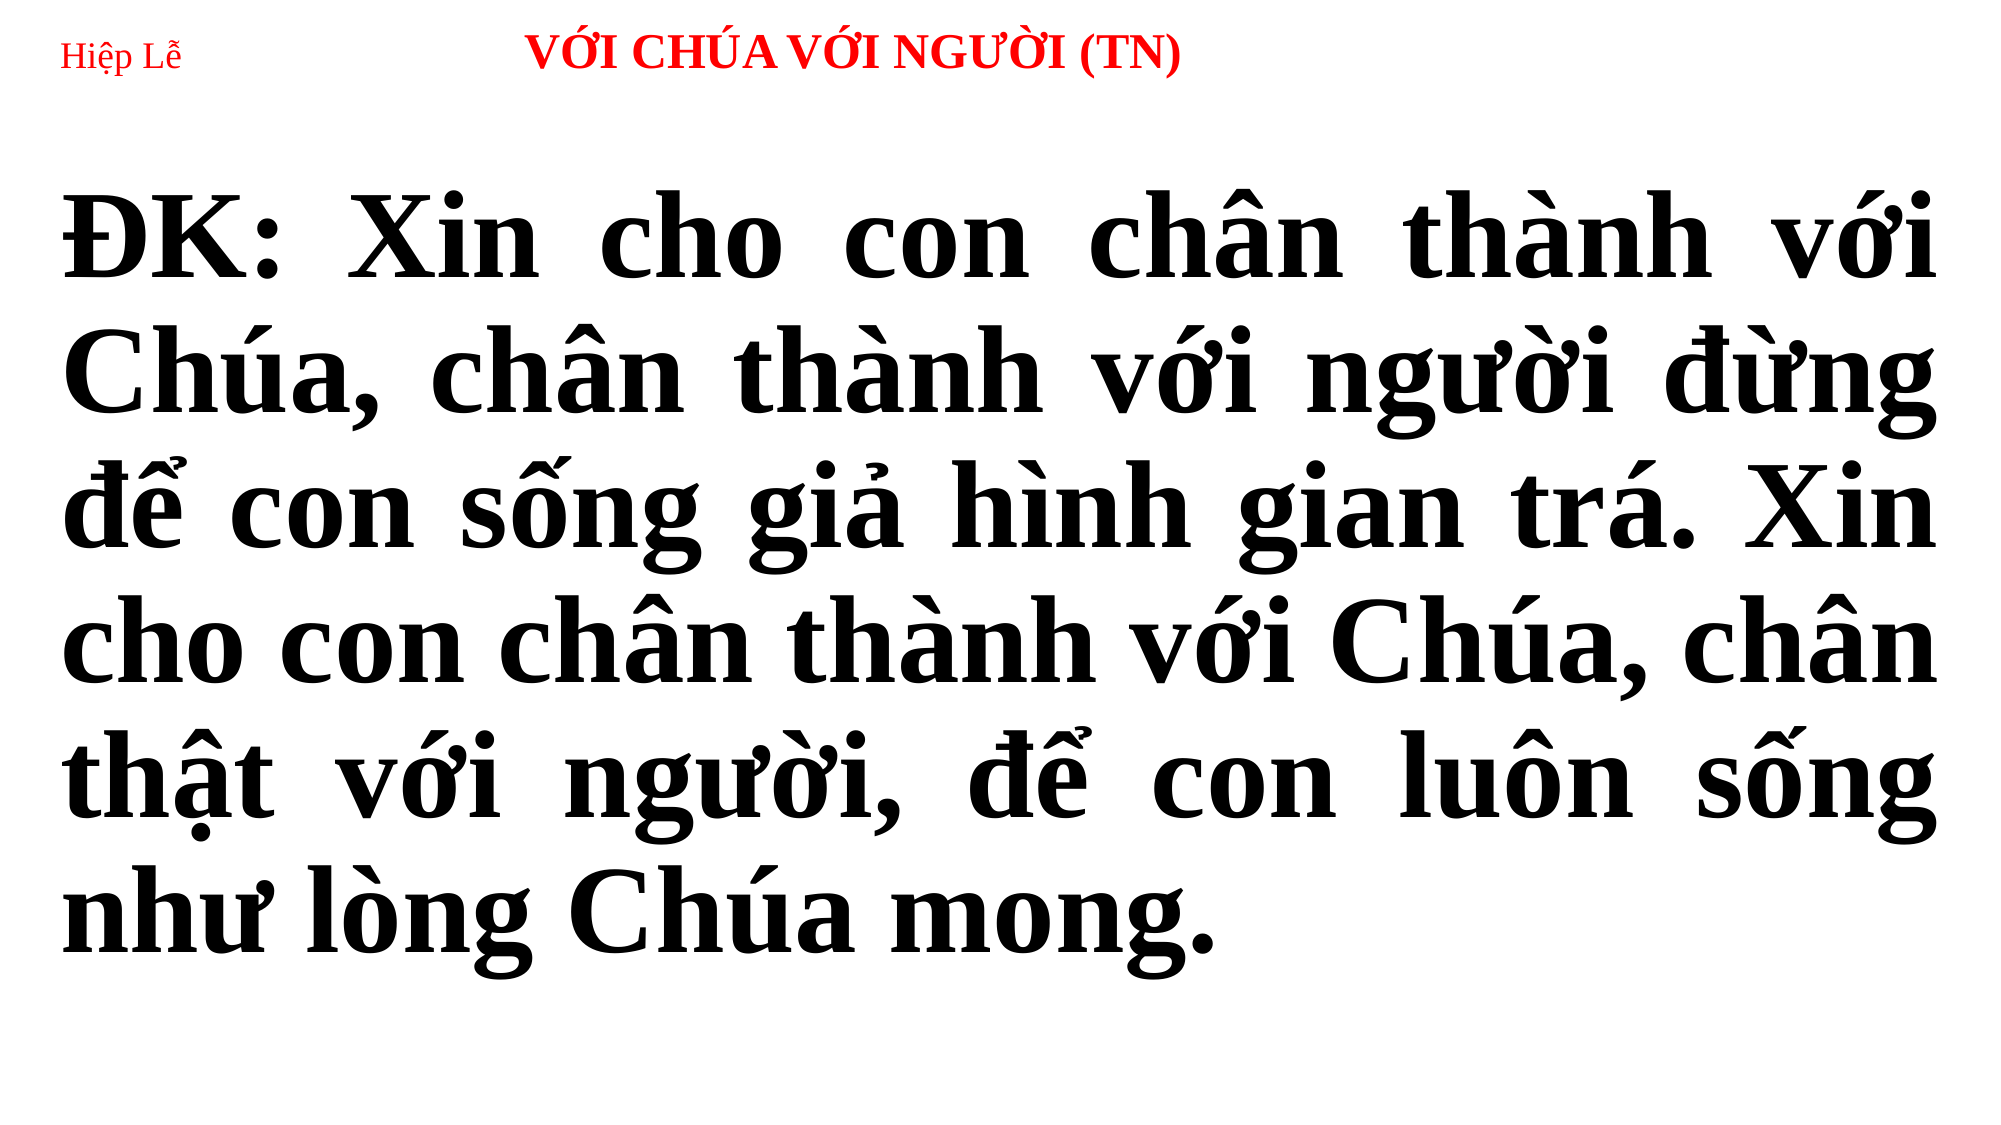

# Hiệp Lễ                                    VỚI CHÚA VỚI NGƯỜI (TN)
ĐK: Xin cho con chân thành với Chúa, chân thành với người đừng để con sống giả hình gian trá. Xin cho con chân thành với Chúa, chân thật với người, để con luôn sống như lòng Chúa mong.